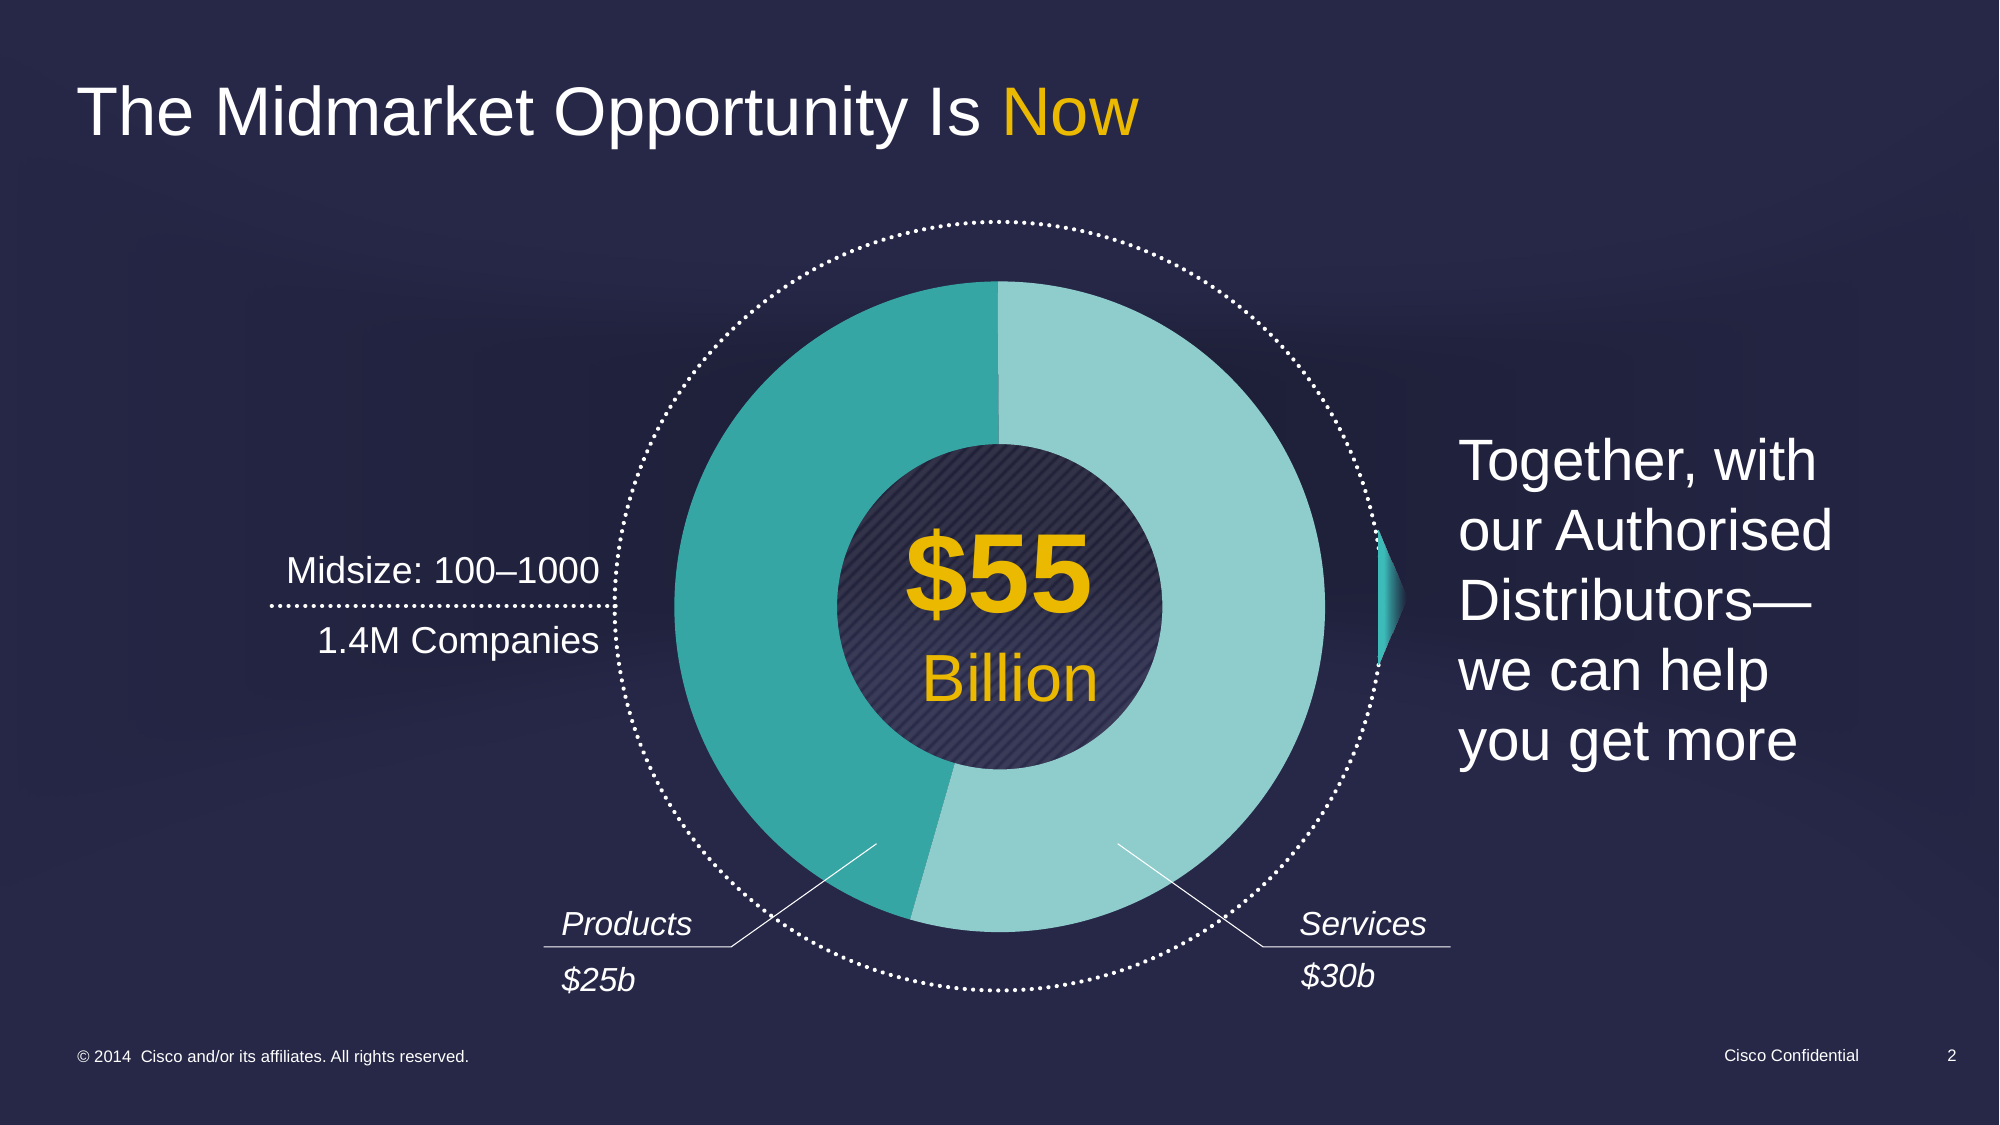

# The Midmarket Opportunity Is Now

### Chart

| Category | MidMarket Opportunities FY16 |
|---|---|
| Products | 25000000000.0 |
| Services | 30000000000.0 |

Together, with
our Authorised Distributors—
we can help
you get more
$55
Billion
Midsize: 100–1000

1.4M Companies

Products
$25b

Services
$30b